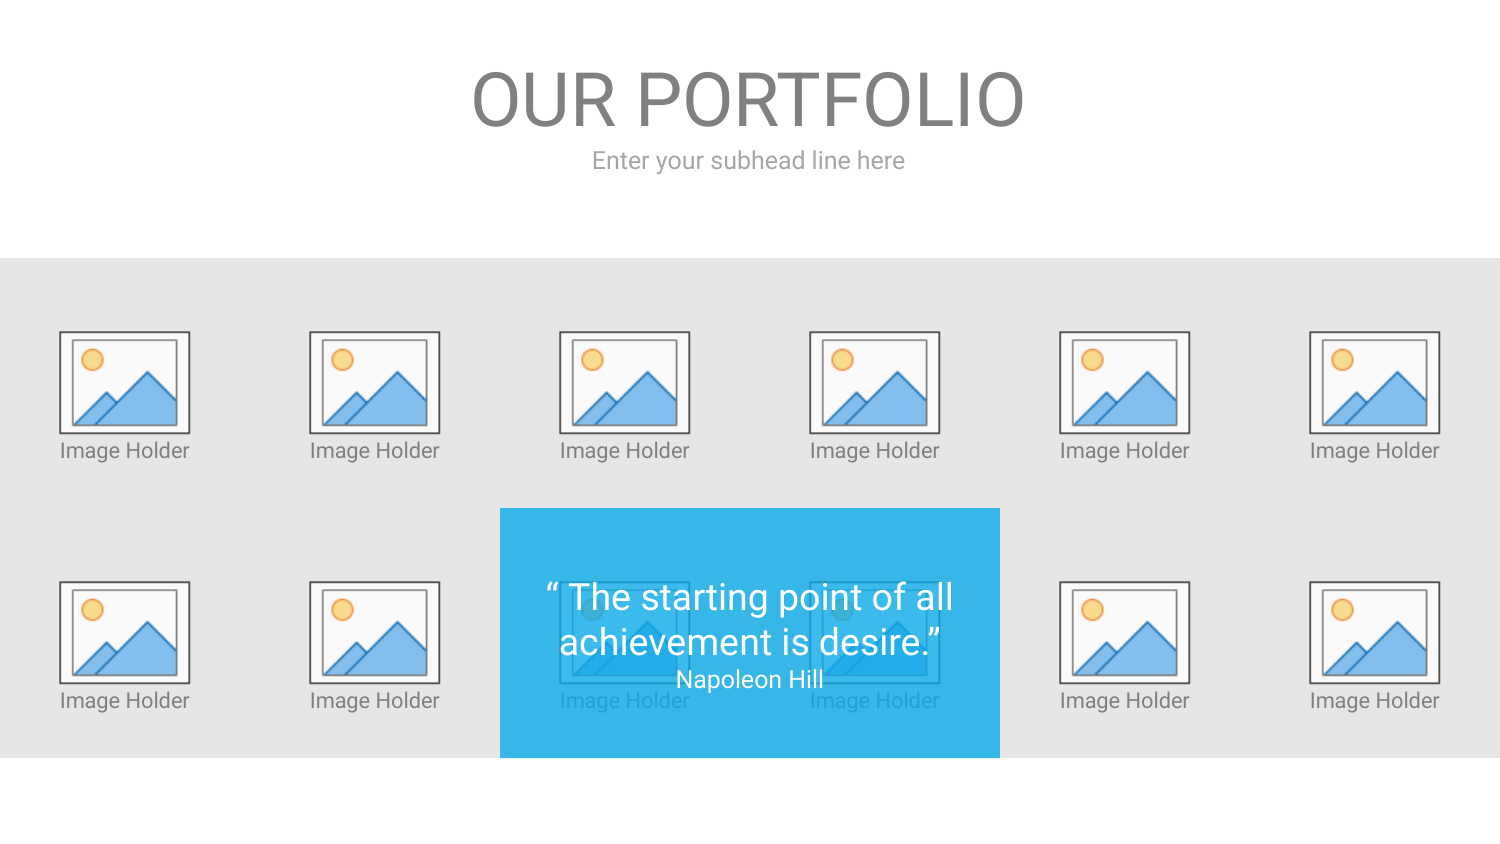

# OUR PORTFOLIO
Enter your subhead line here

“ The starting point of all achievement is desire.” Napoleon Hill